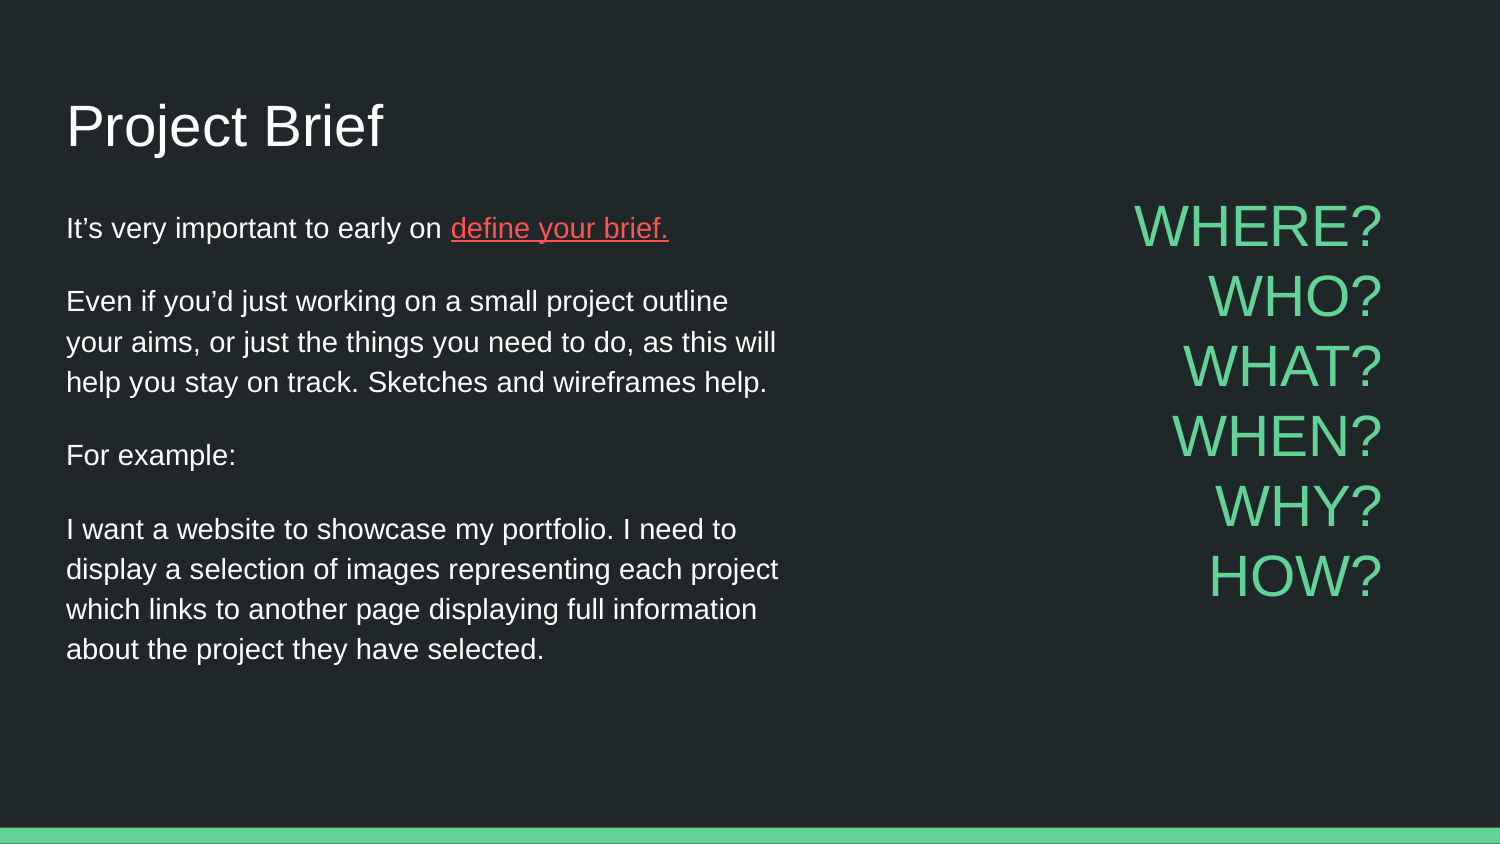

# Project Brief
WHERE?
WHO?
WHAT?
WHEN?
WHY?
HOW?
It’s very important to early on define your brief.
Even if you’d just working on a small project outline your aims, or just the things you need to do, as this will help you stay on track. Sketches and wireframes help.
For example:
I want a website to showcase my portfolio. I need to display a selection of images representing each project which links to another page displaying full information about the project they have selected.